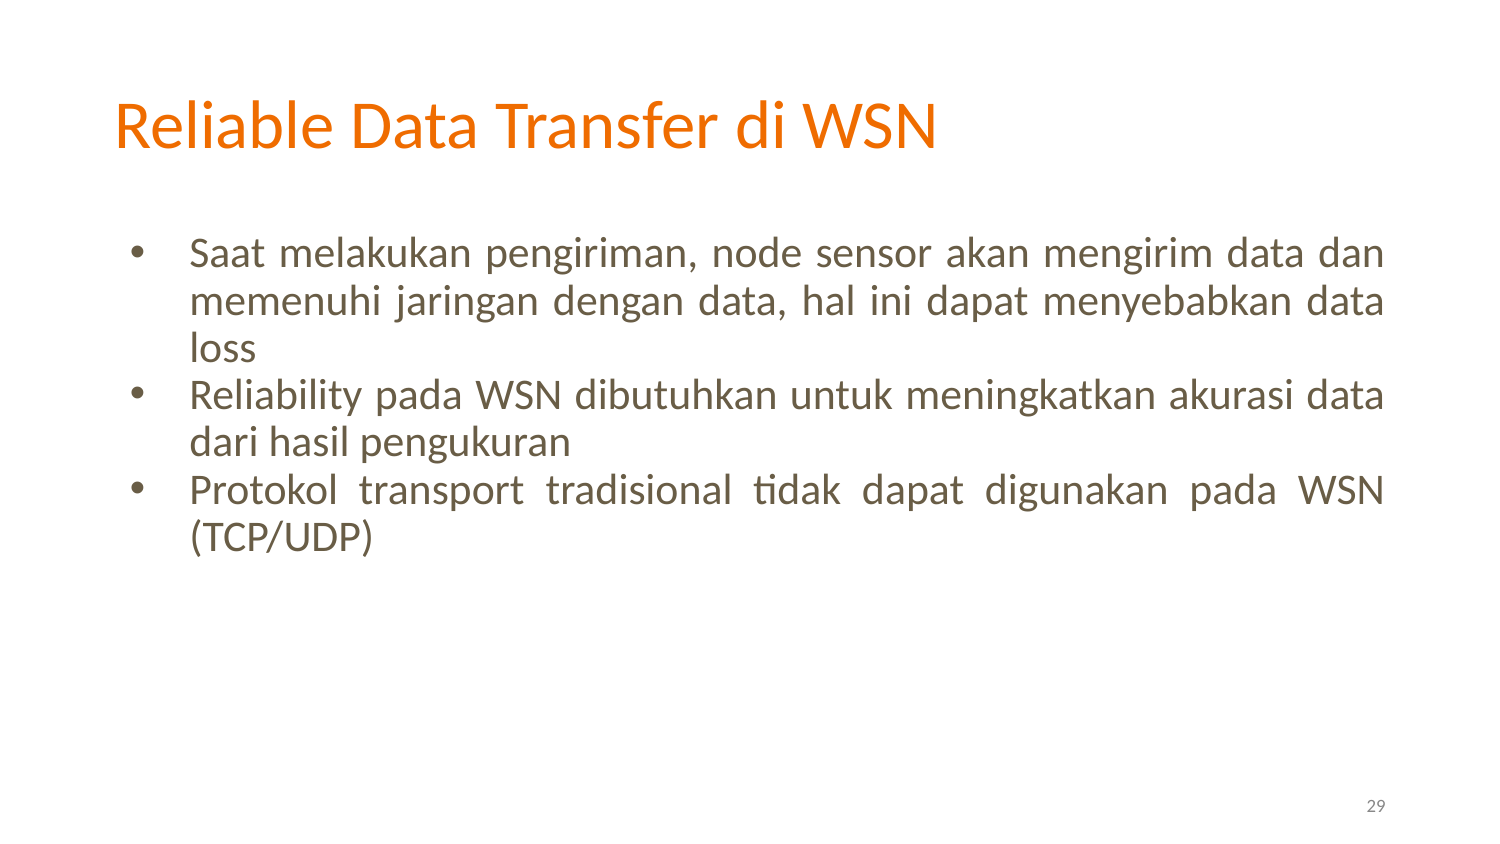

# Reliable Data Transfer di WSN
Saat melakukan pengiriman, node sensor akan mengirim data dan memenuhi jaringan dengan data, hal ini dapat menyebabkan data loss
Reliability pada WSN dibutuhkan untuk meningkatkan akurasi data dari hasil pengukuran
Protokol transport tradisional tidak dapat digunakan pada WSN (TCP/UDP)
29